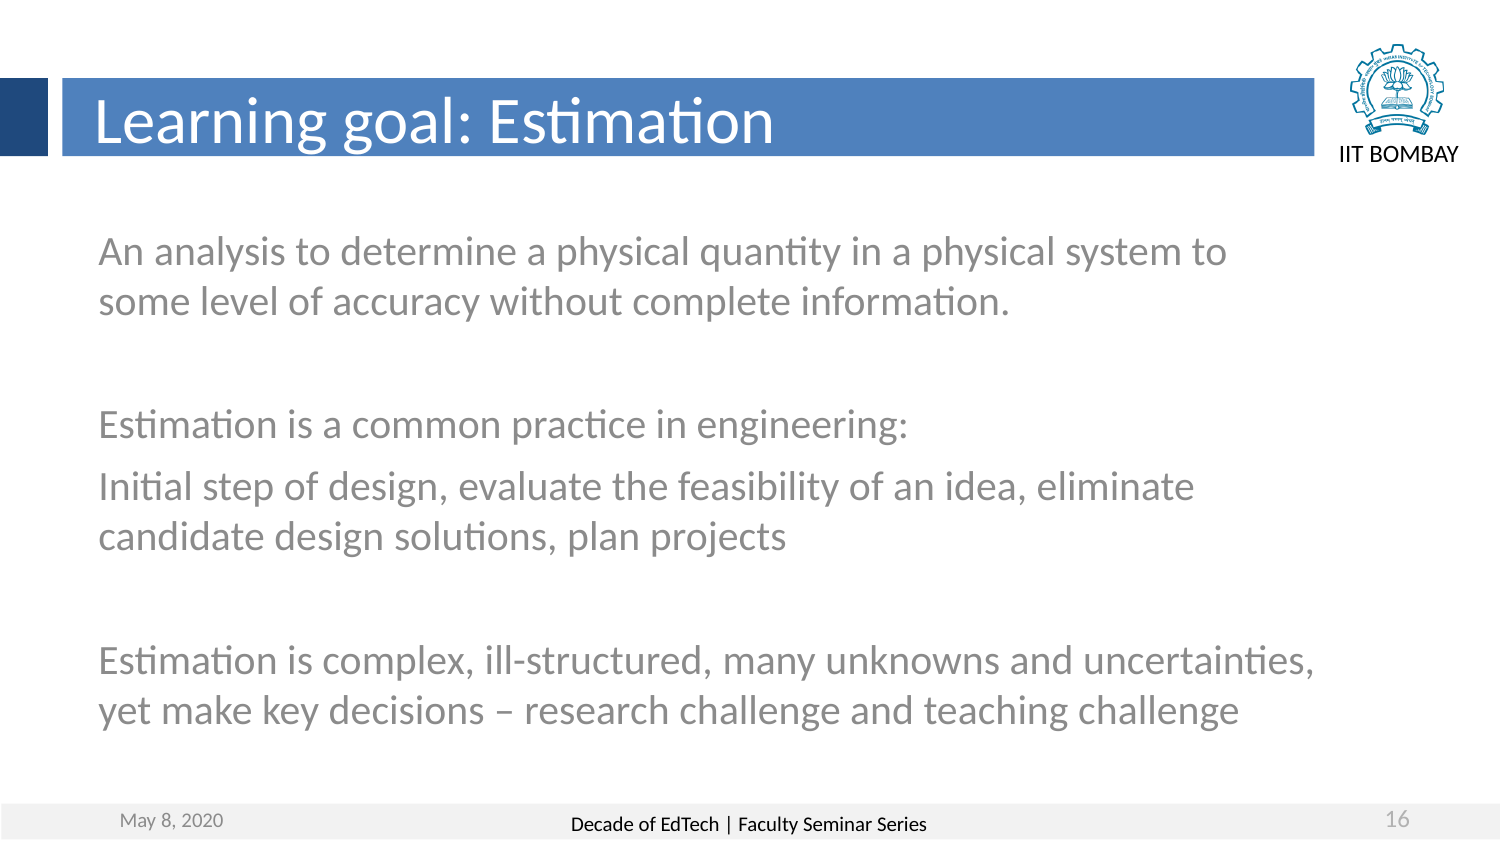

Learning goal: Estimation
An analysis to determine a physical quantity in a physical system to some level of accuracy without complete information.

Estimation is a common practice in engineering:
Initial step of design, evaluate the feasibility of an idea, eliminate candidate design solutions, plan projects

Estimation is complex, ill-structured, many unknowns and uncertainties, yet make key decisions – research challenge and teaching challenge
May 8, 2020
16